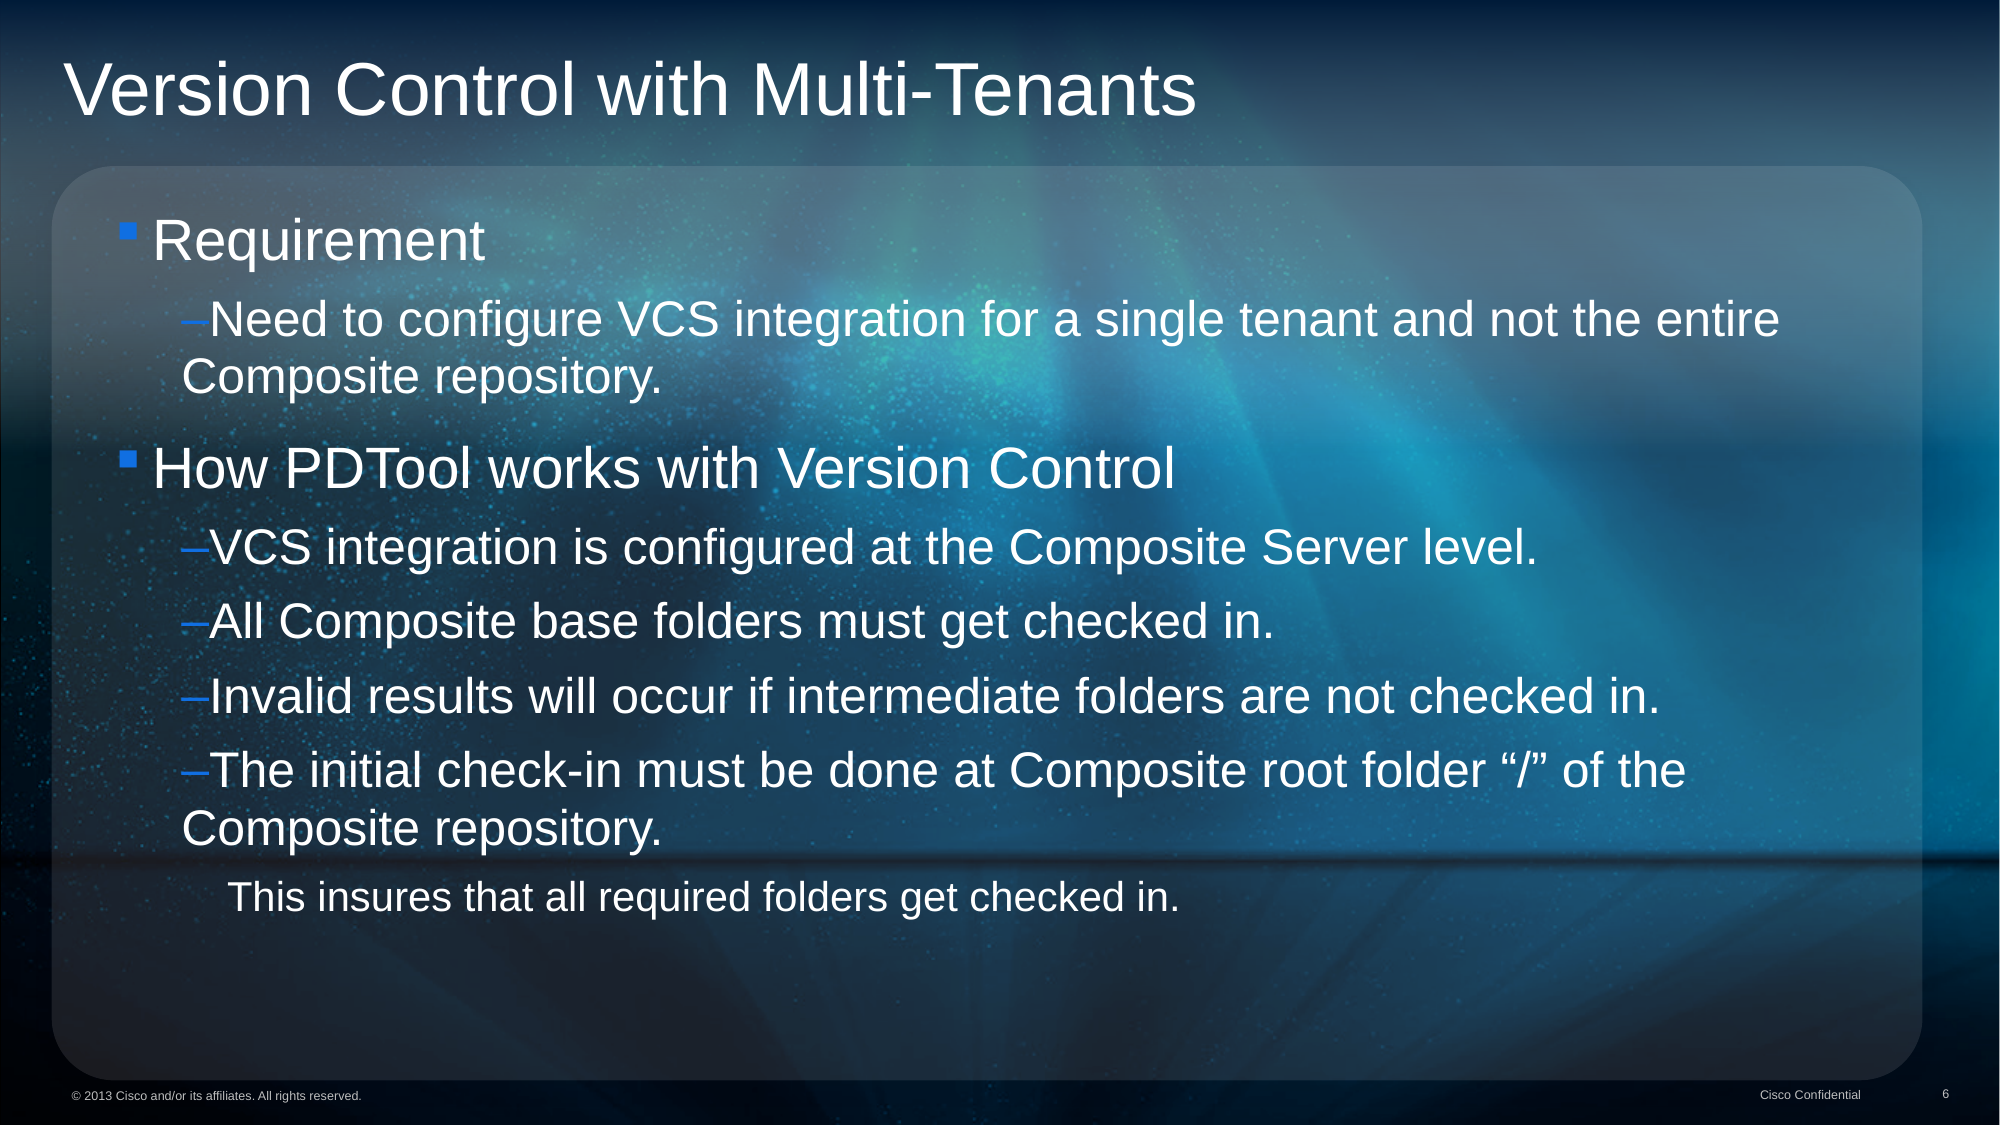

Version Control with Multi-Tenants

Requirement
Need to configure VCS integration for a single tenant and not the entire Composite repository.
How PDTool works with Version Control
VCS integration is configured at the Composite Server level.
All Composite base folders must get checked in.
Invalid results will occur if intermediate folders are not checked in.
The initial check-in must be done at Composite root folder “/” of the Composite repository.
This insures that all required folders get checked in.